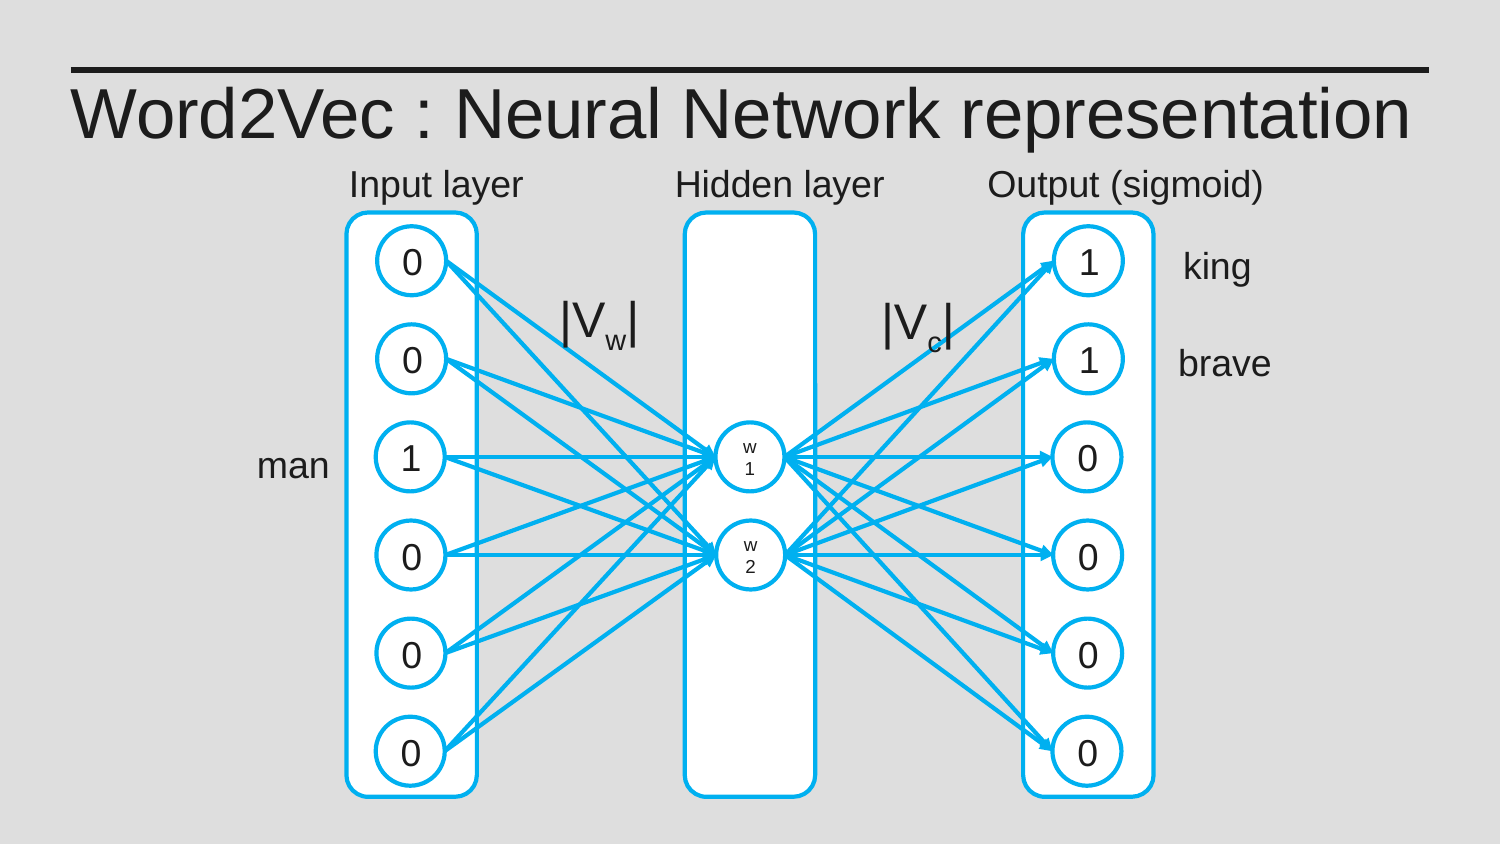

Word2Vec : Neural Network representation
Input layer
Hidden layer
Output (sigmoid)

0
1
king

|Vw|
|Vc|
0
1
brave
1
w1
0
man
0
w2
0
0
0
0
0